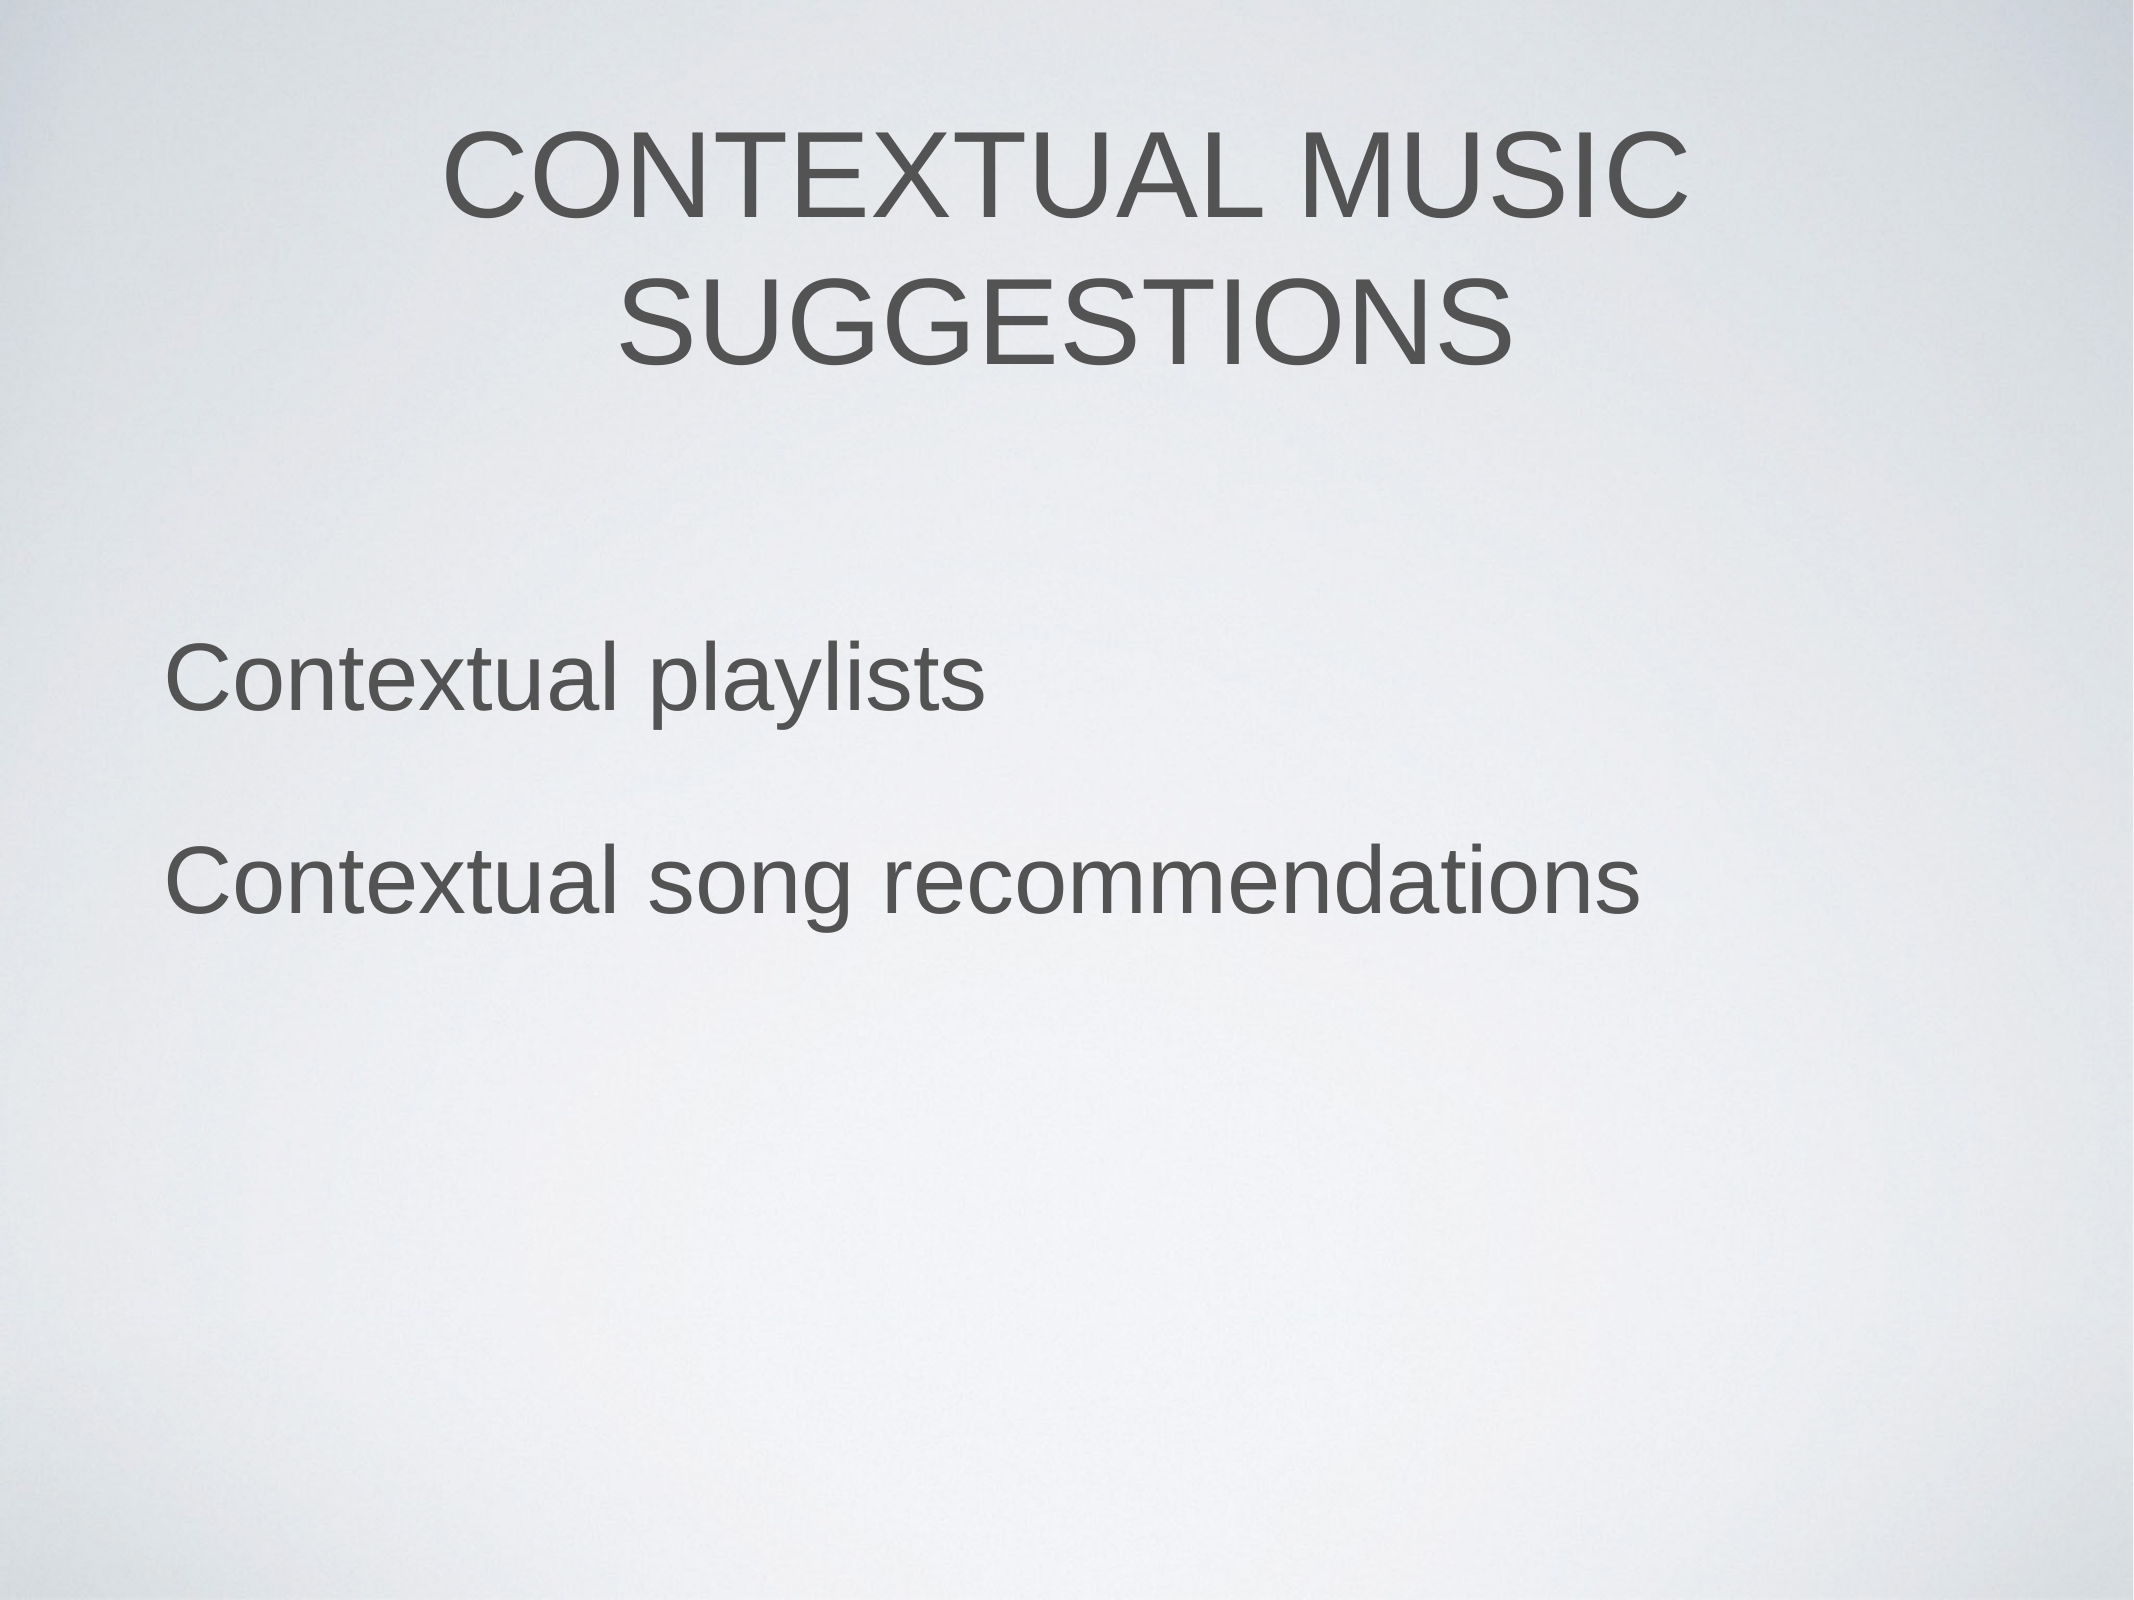

# Contextual Music suggestions
Contextual playlists
Contextual song recommendations